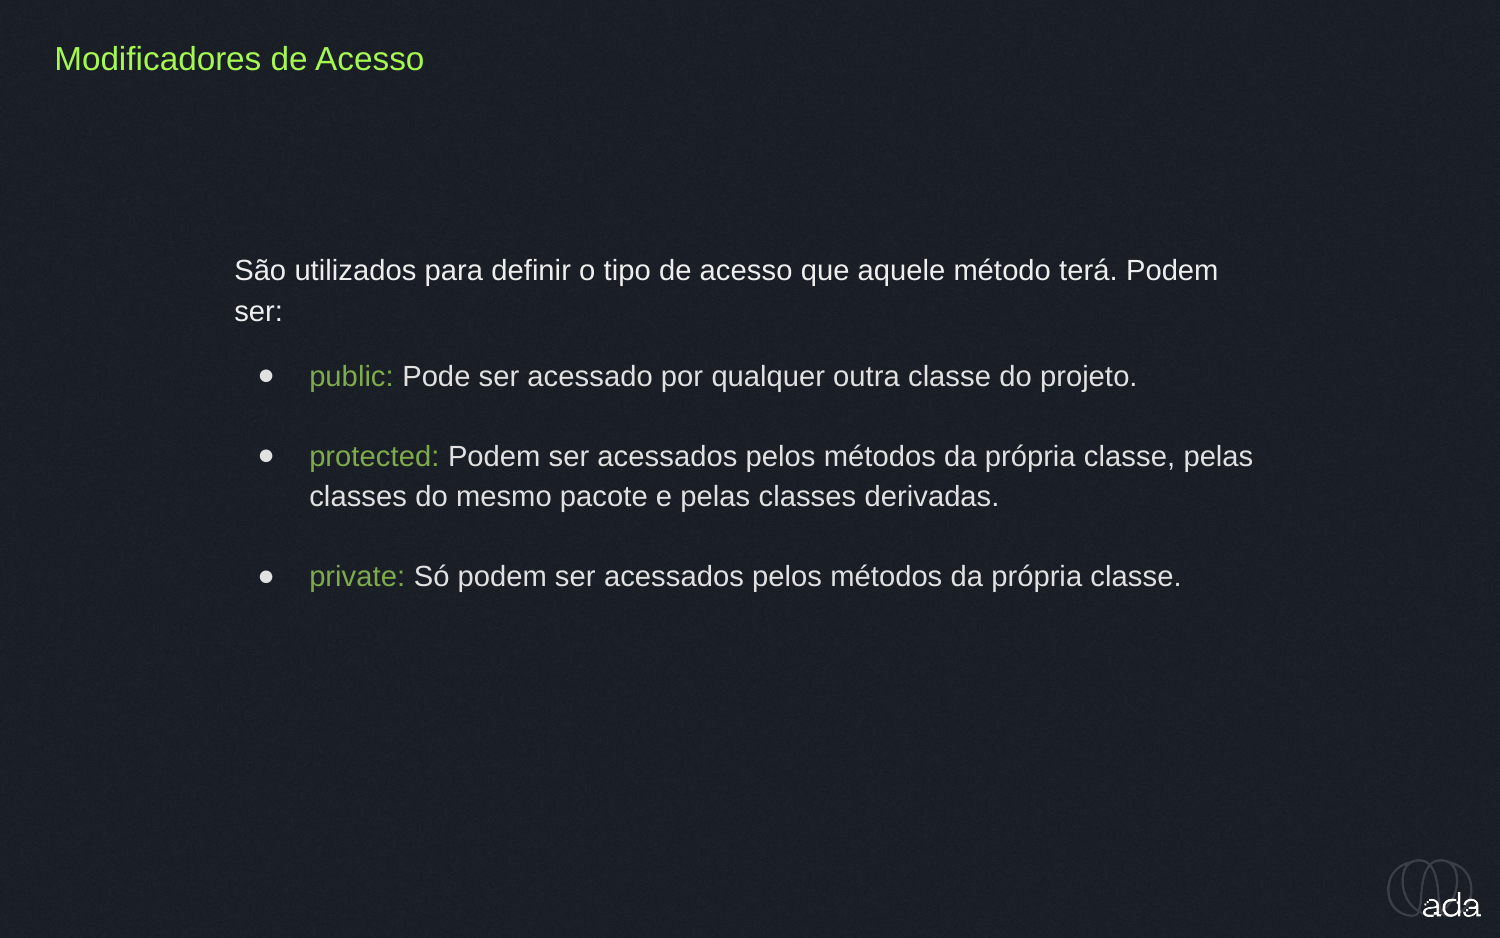

Modificadores de Acesso

São utilizados para definir o tipo de acesso que aquele método terá. Podem ser:
public: Pode ser acessado por qualquer outra classe do projeto.
protected: Podem ser acessados pelos métodos da própria classe, pelas classes do mesmo pacote e pelas classes derivadas.
private: Só podem ser acessados pelos métodos da própria classe.